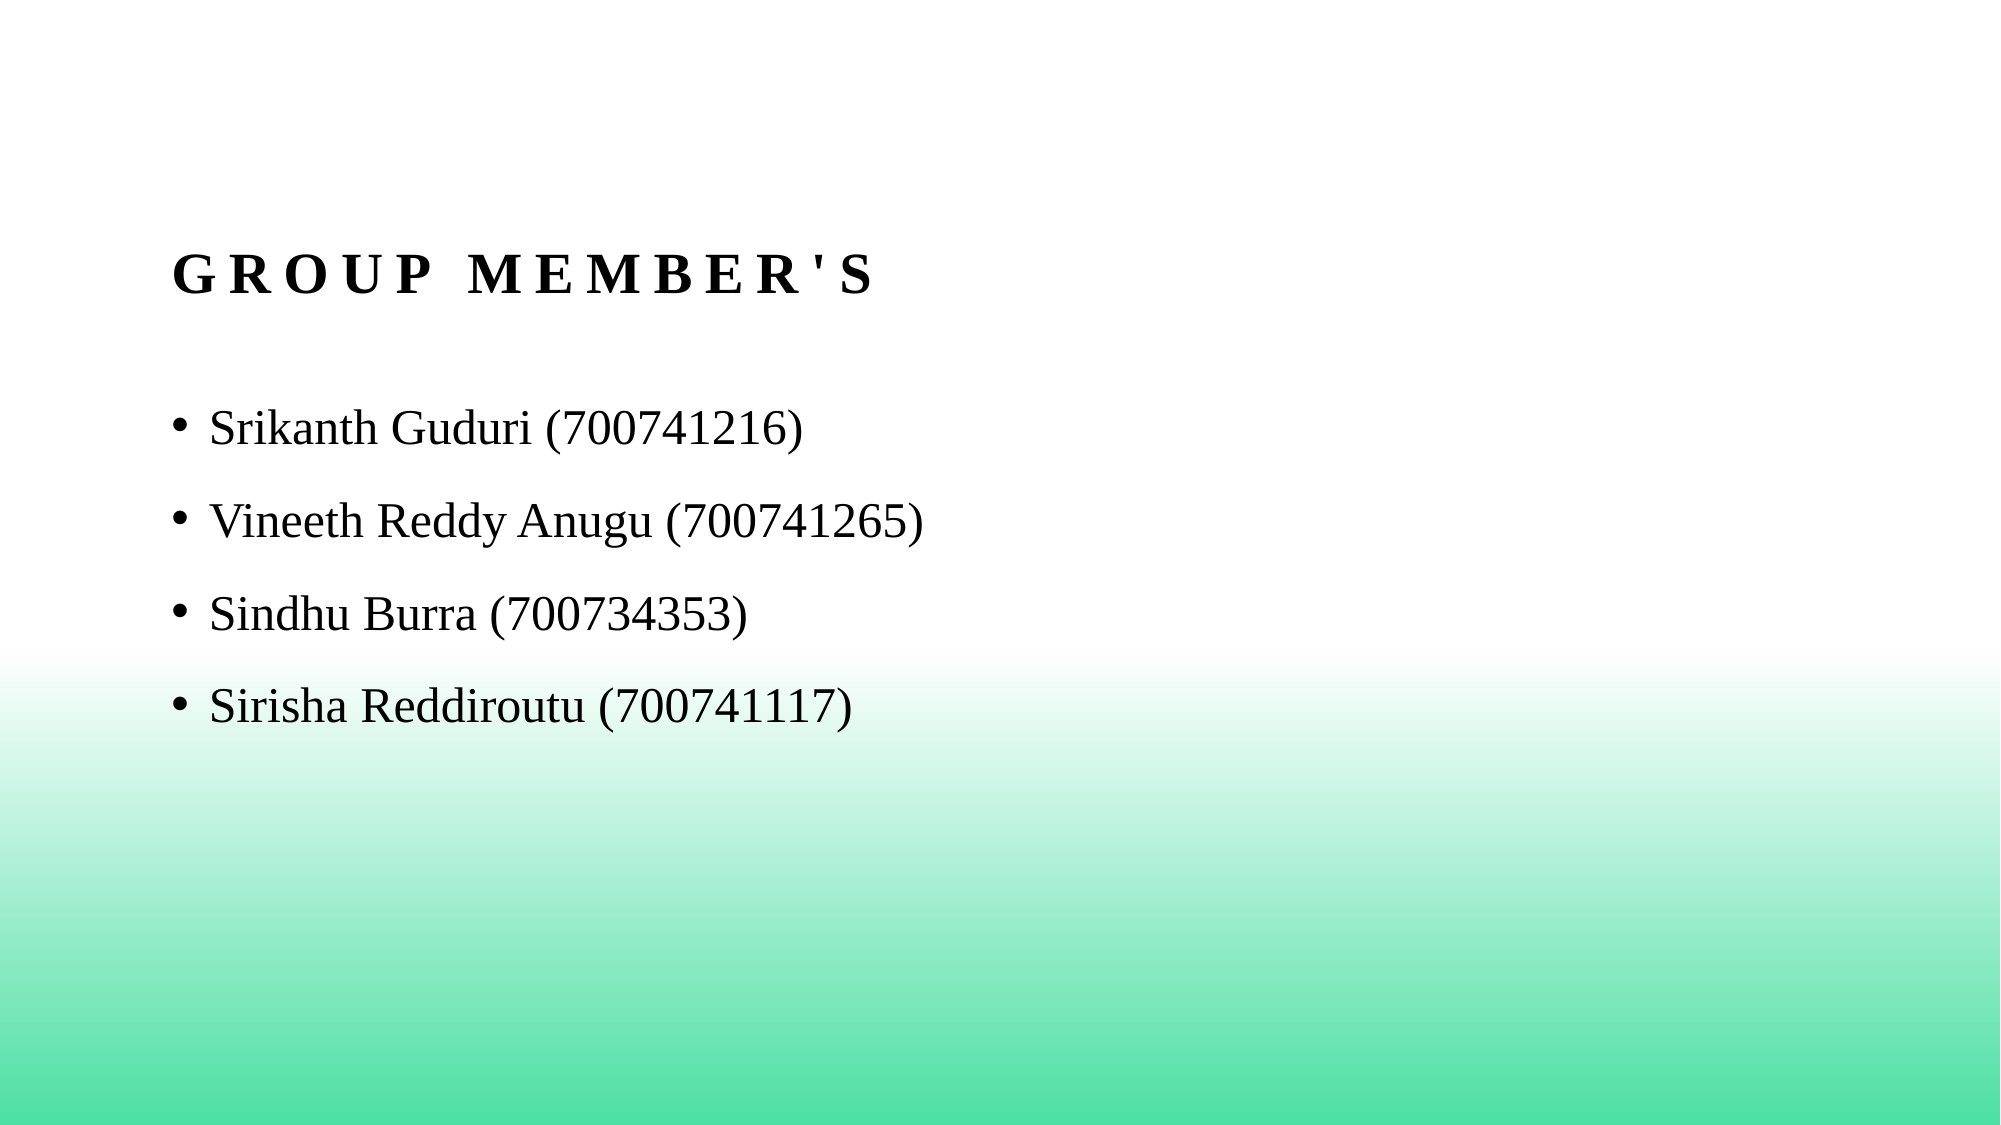

# Group Member's
Srikanth Guduri (700741216)
Vineeth Reddy Anugu (700741265)
Sindhu Burra (700734353)
Sirisha Reddiroutu (700741117)